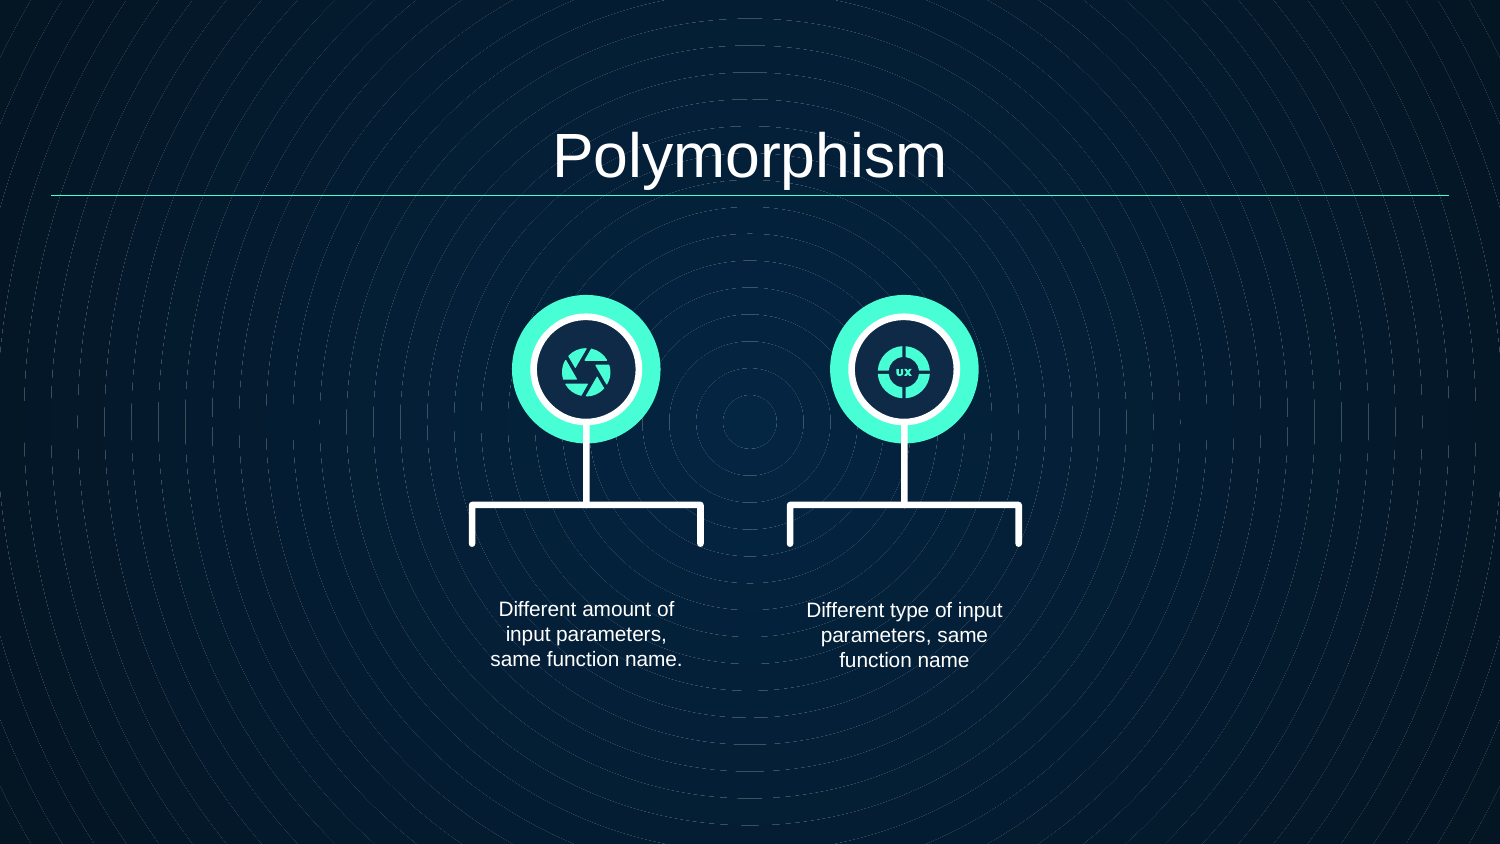

Polymorphism

Different amount of input parameters, same function name.
Different type of input parameters, same function name